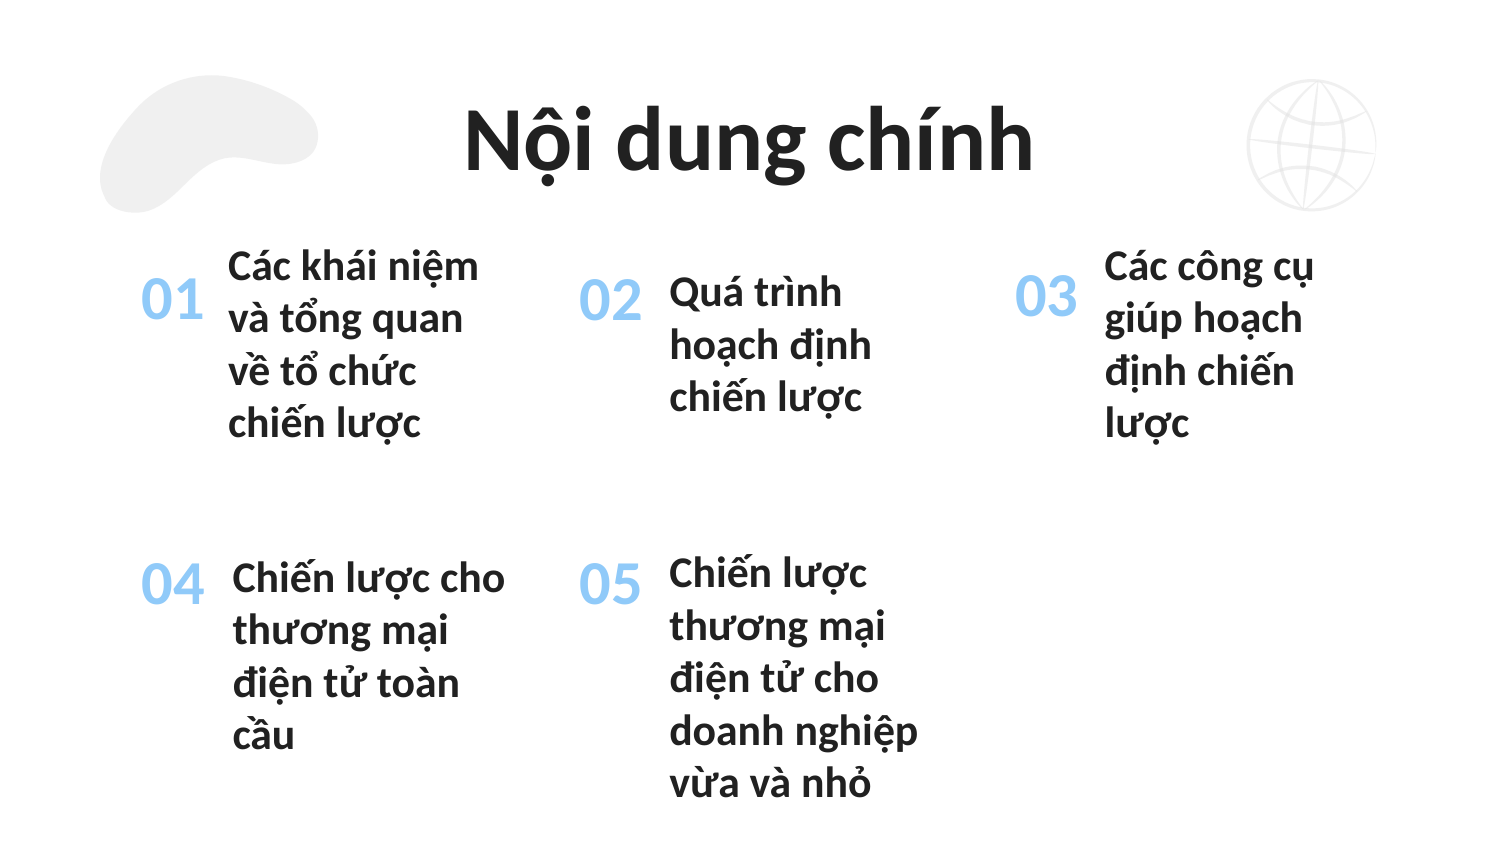

# Nội dung chính
Các khái niệm và tổng quan về tổ chức chiến lược
Quá trình hoạch định chiến lược
Các công cụ giúp hoạch định chiến lược
01
03
02
Chiến lược cho thương mại điện tử toàn cầu
Chiến lược thương mại điện tử cho doanh nghiệp vừa và nhỏ
04
05